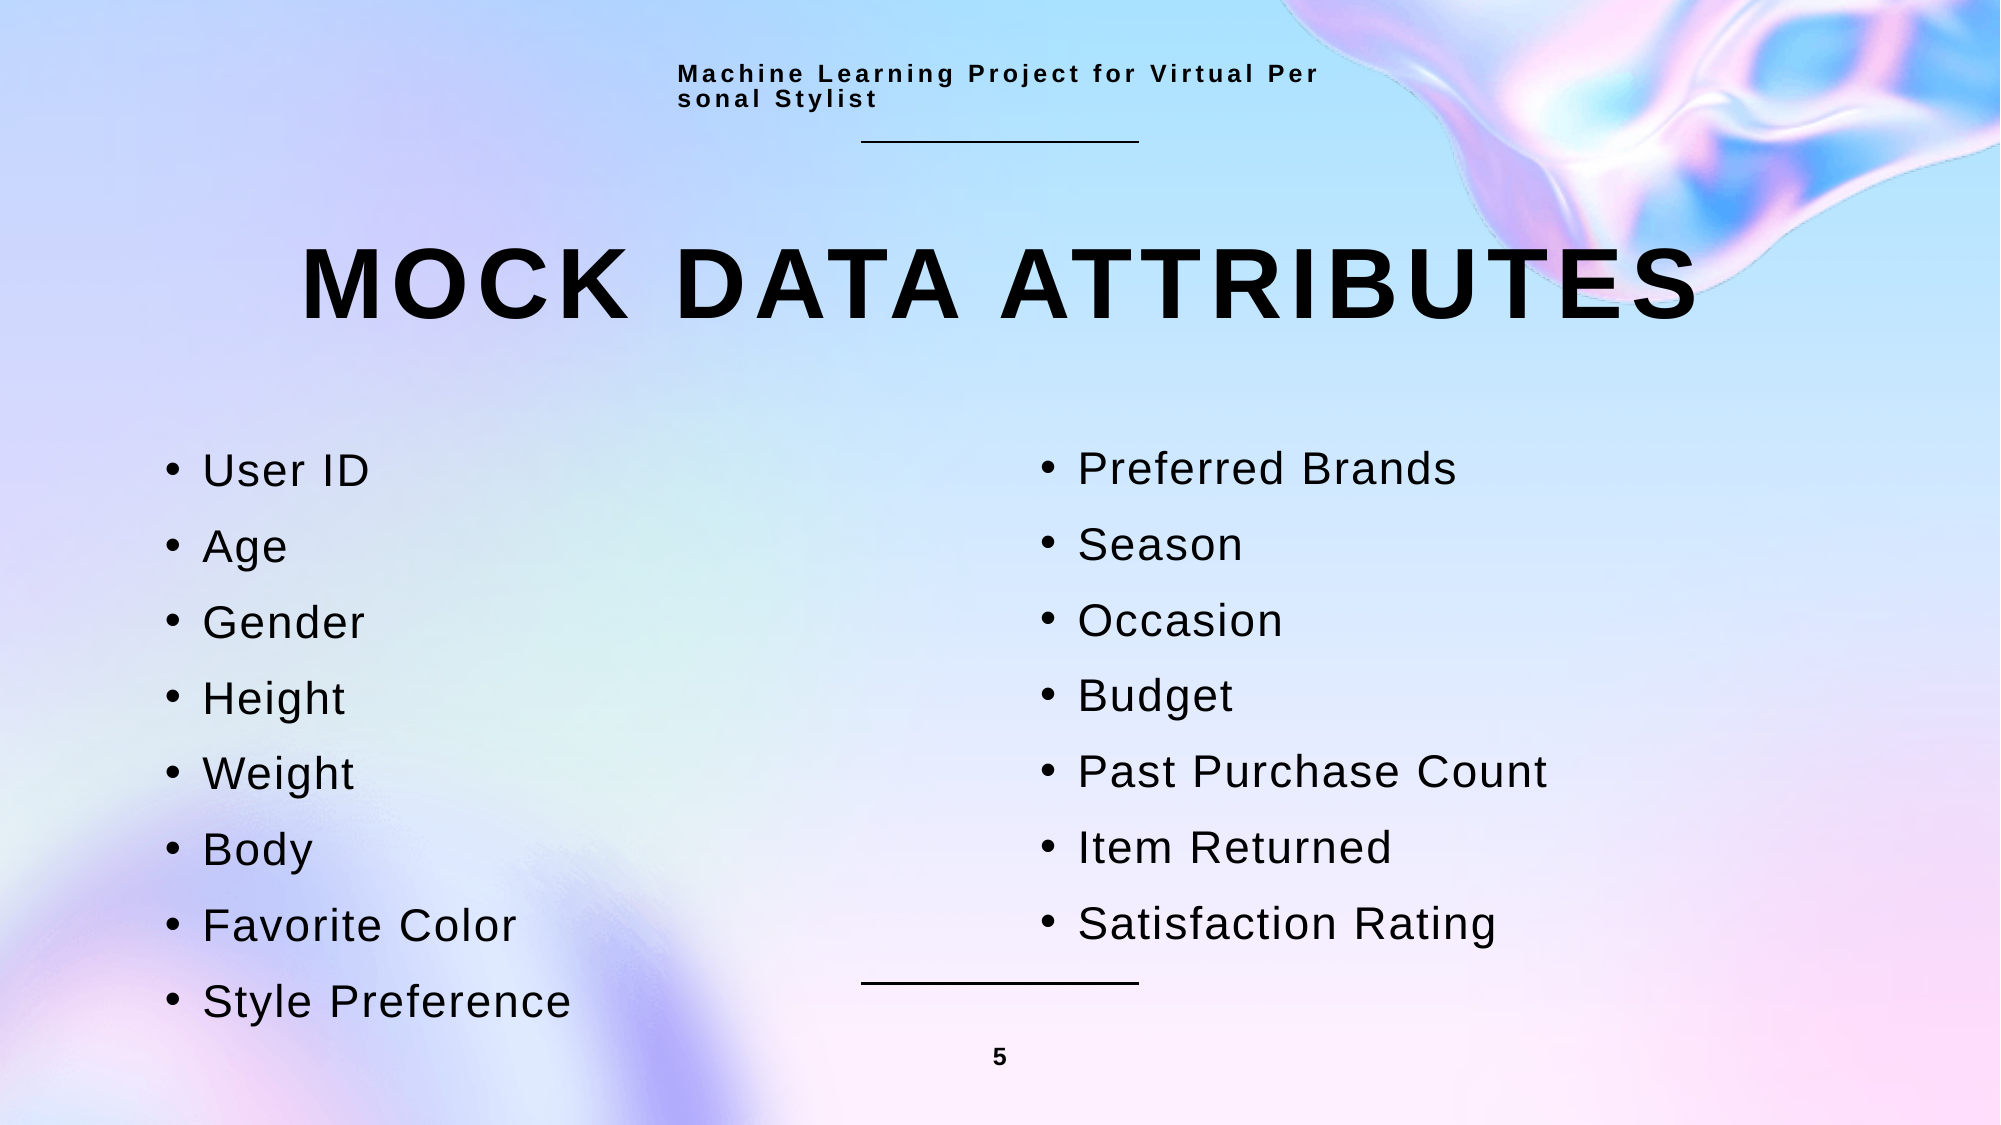

Machine Learning Project for Virtual Personal Stylist
# Mock Data Attributes
Preferred Brands
Season
Occasion
Budget
Past Purchase Count
Item Returned
Satisfaction Rating

User ID
Age
Gender
Height
Weight
Body
Favorite Color
Style Preference

5